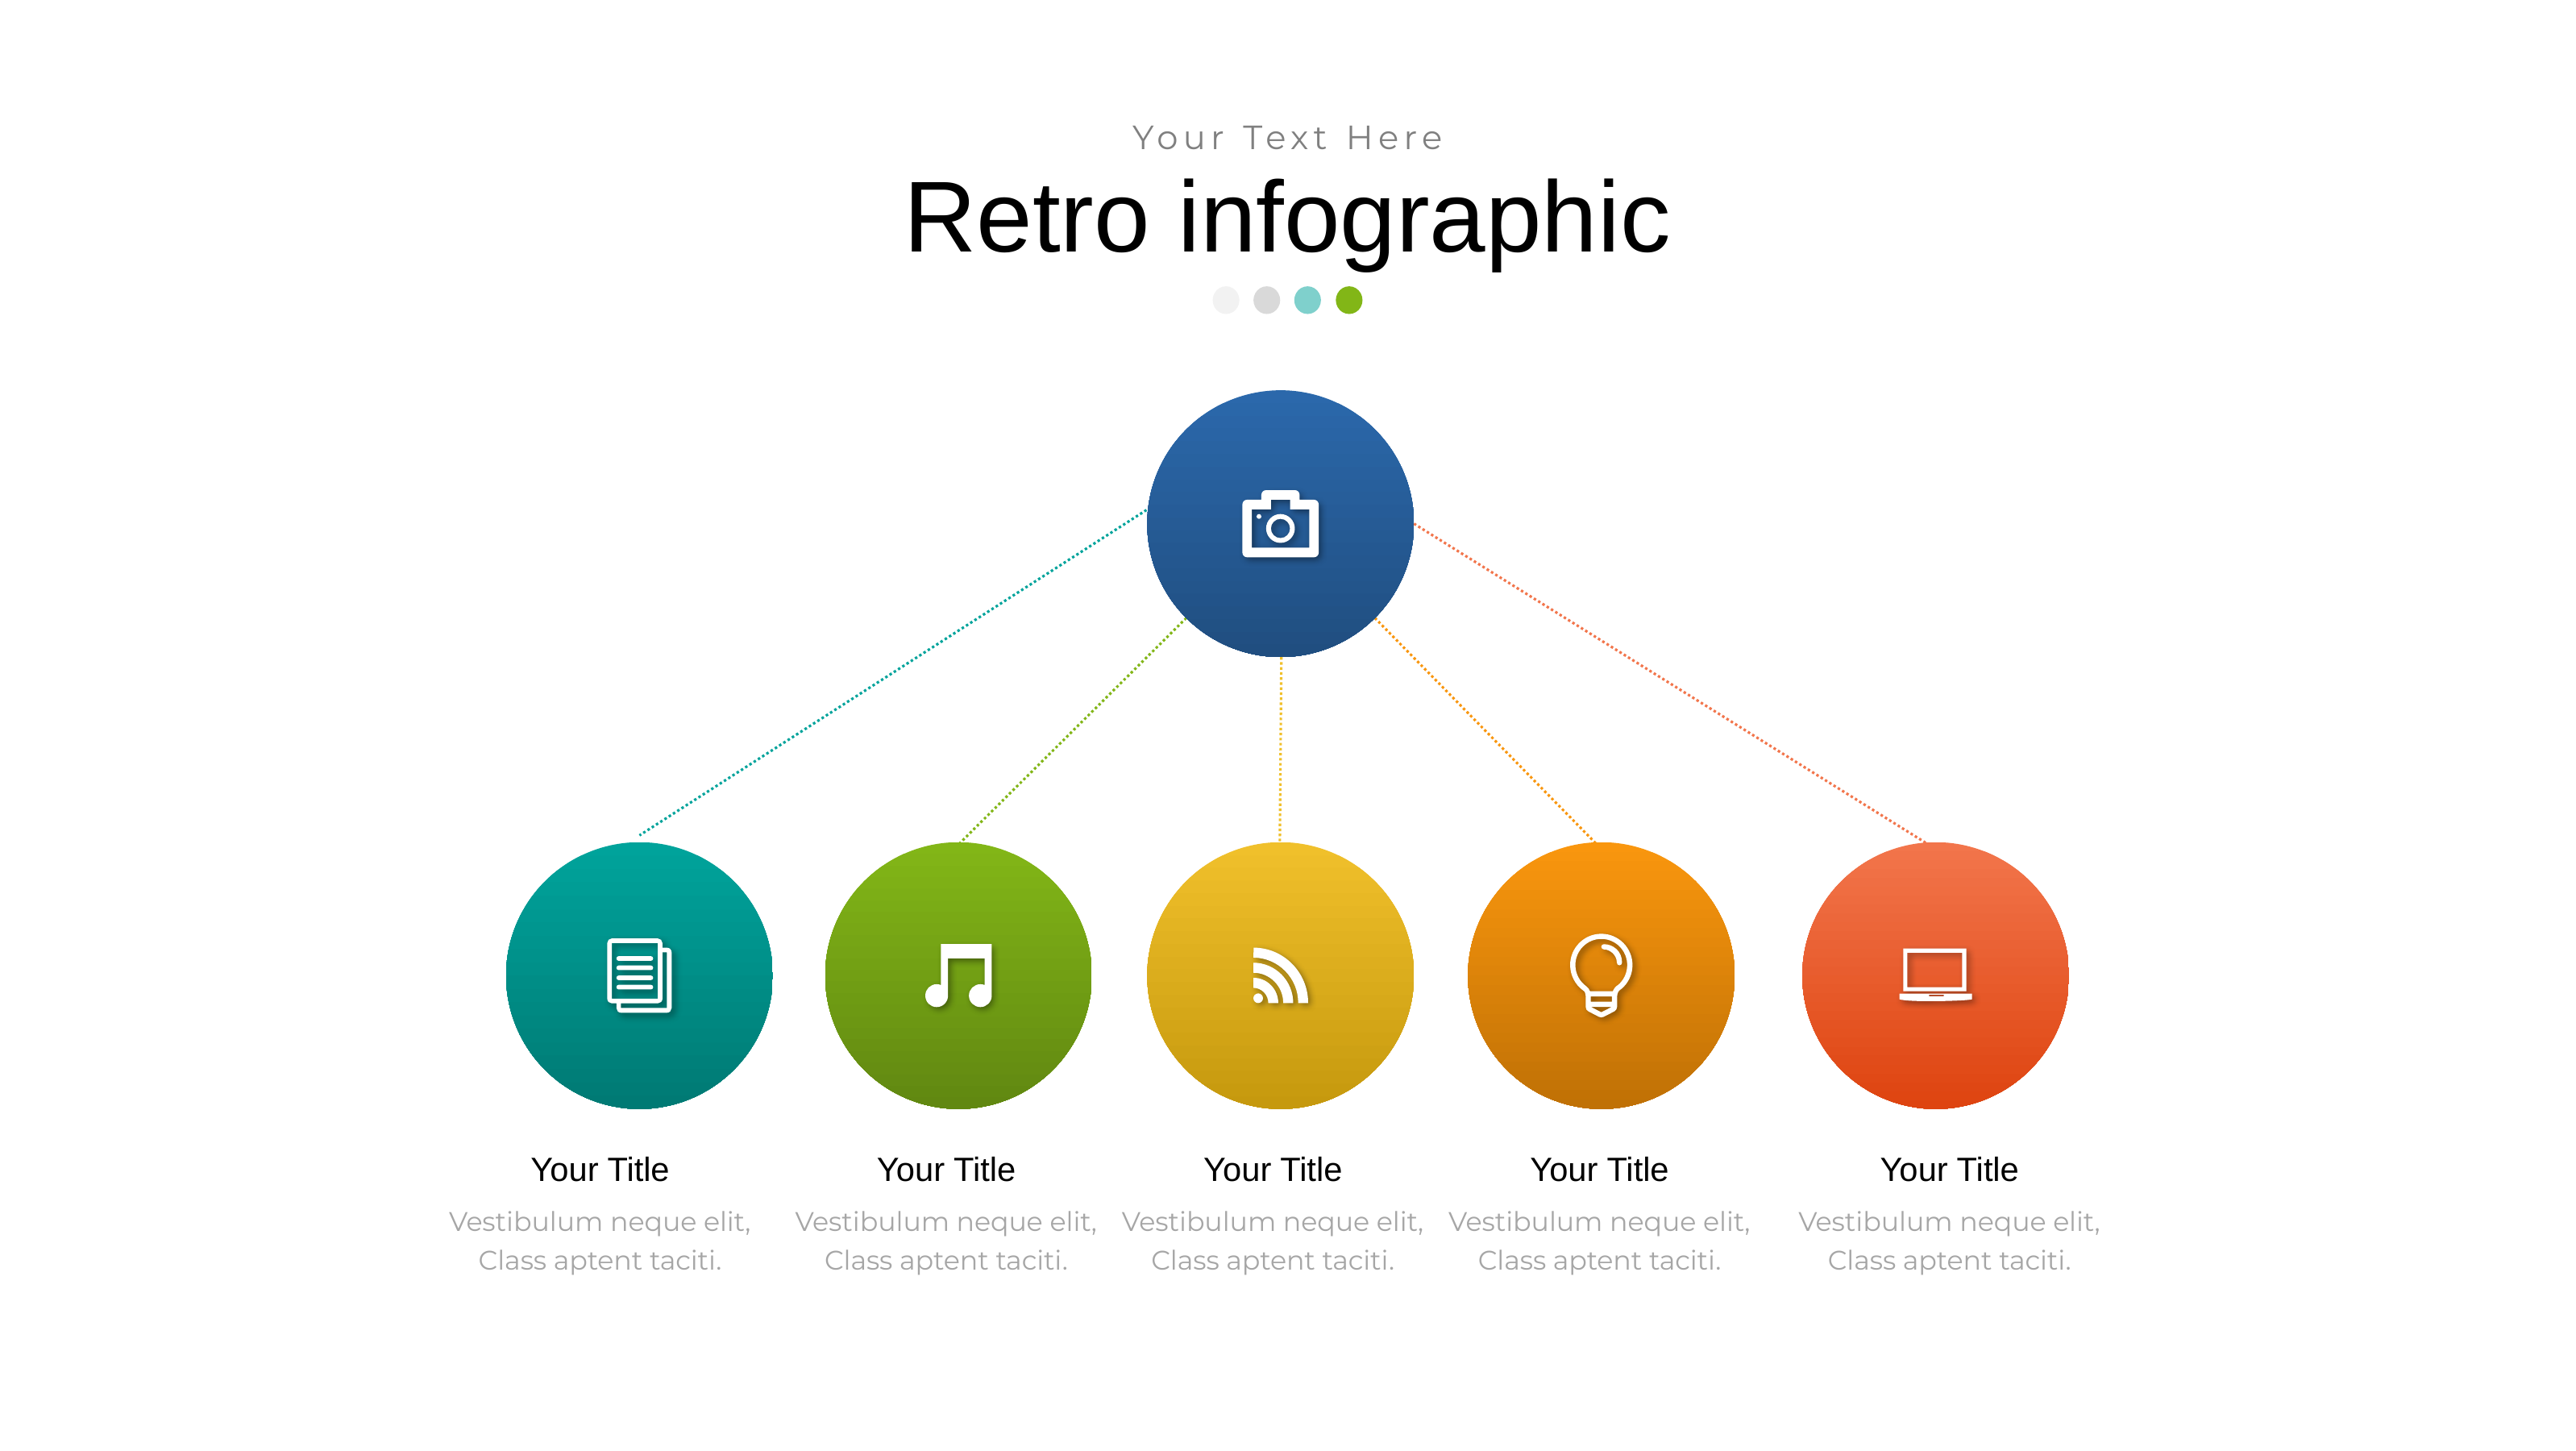

Your Text Here

Retro infographic

Your Title
Your Title
Your Title
Your Title
Your Title
Vestibulum neque elit, Class aptent taciti.
Vestibulum neque elit, Class aptent taciti.
Vestibulum neque elit, Class aptent taciti.
Vestibulum neque elit, Class aptent taciti.
Vestibulum neque elit, Class aptent taciti.